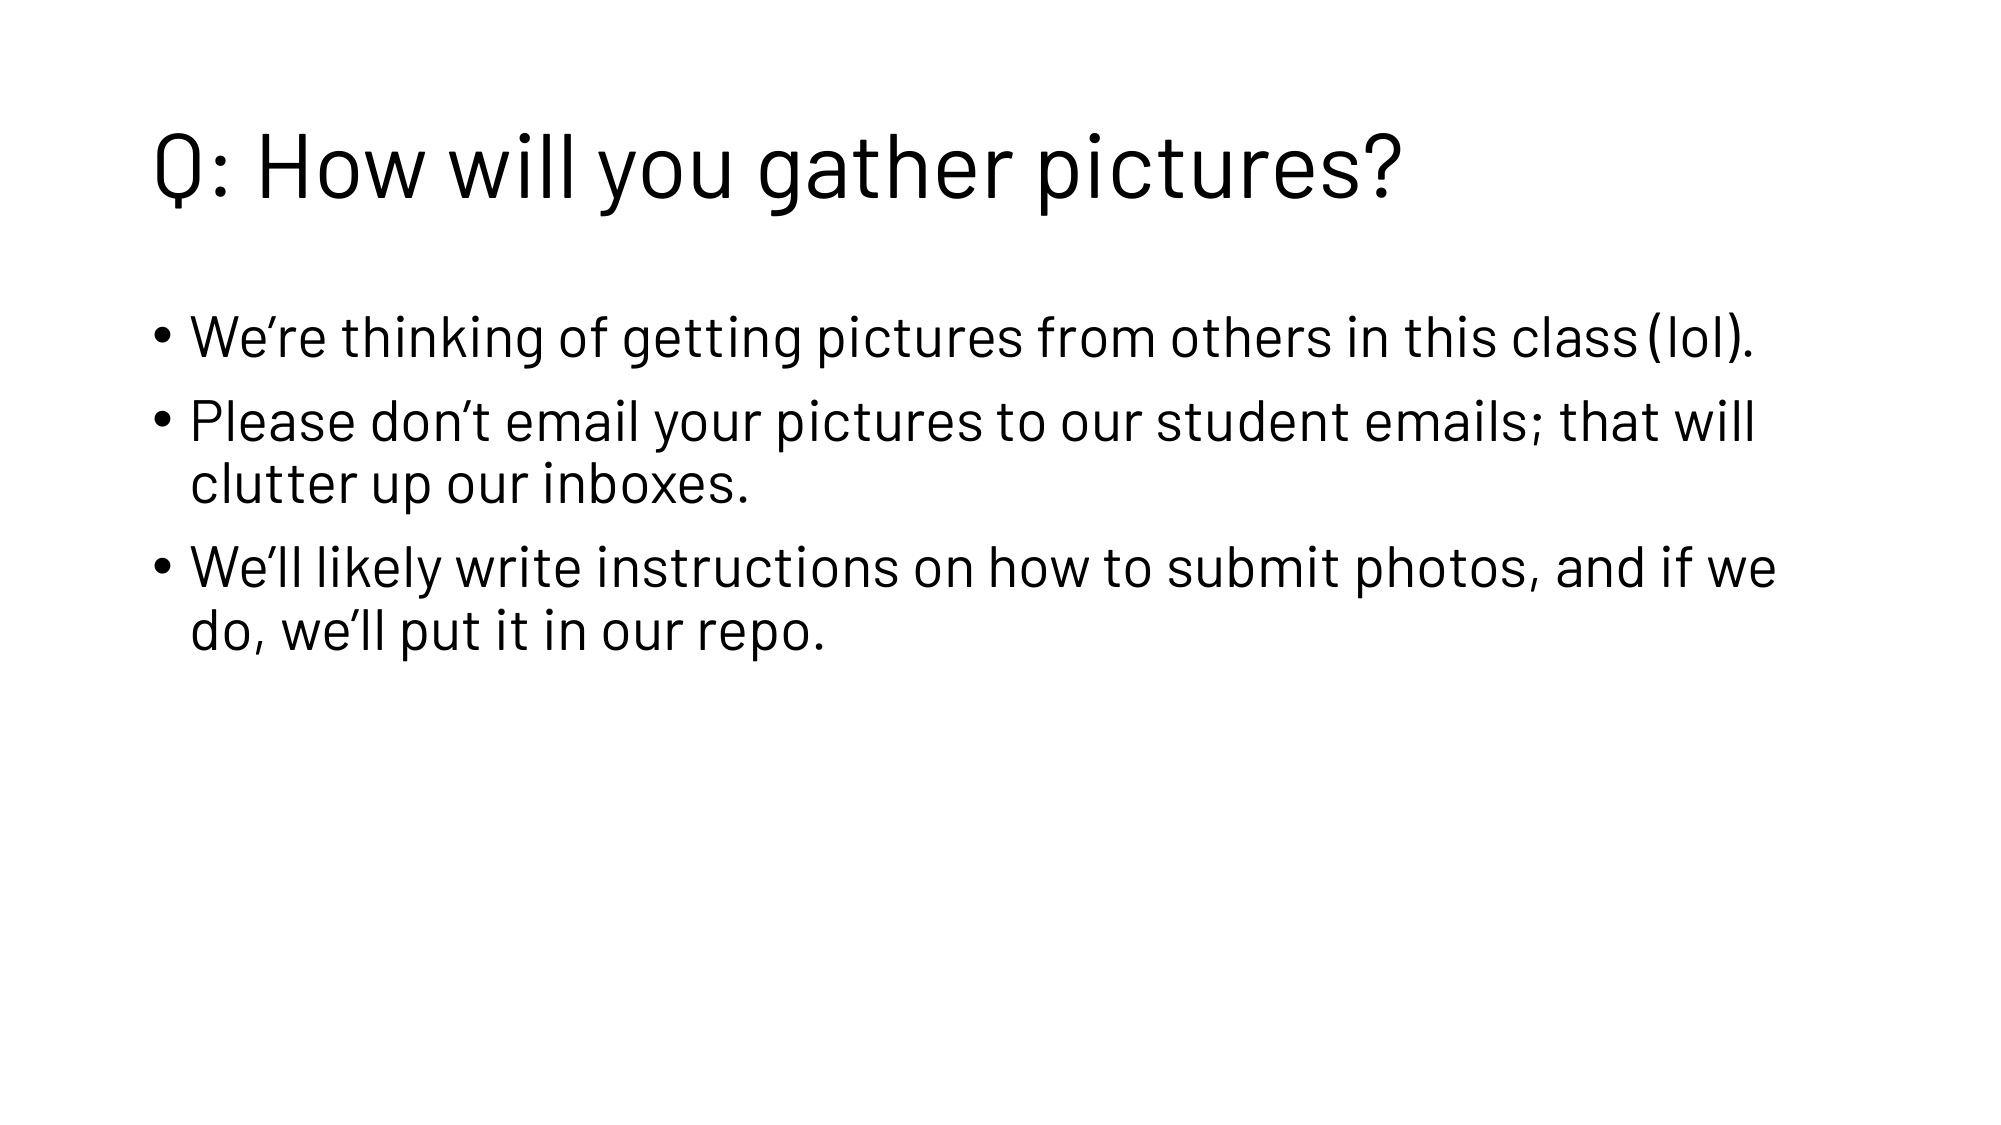

# Q: How will you gather pictures?
We’re thinking of getting pictures from others in this class (lol).
Please don’t email your pictures to our student emails; that will clutter up our inboxes.
We’ll likely write instructions on how to submit photos, and if we do, we’ll put it in our repo.